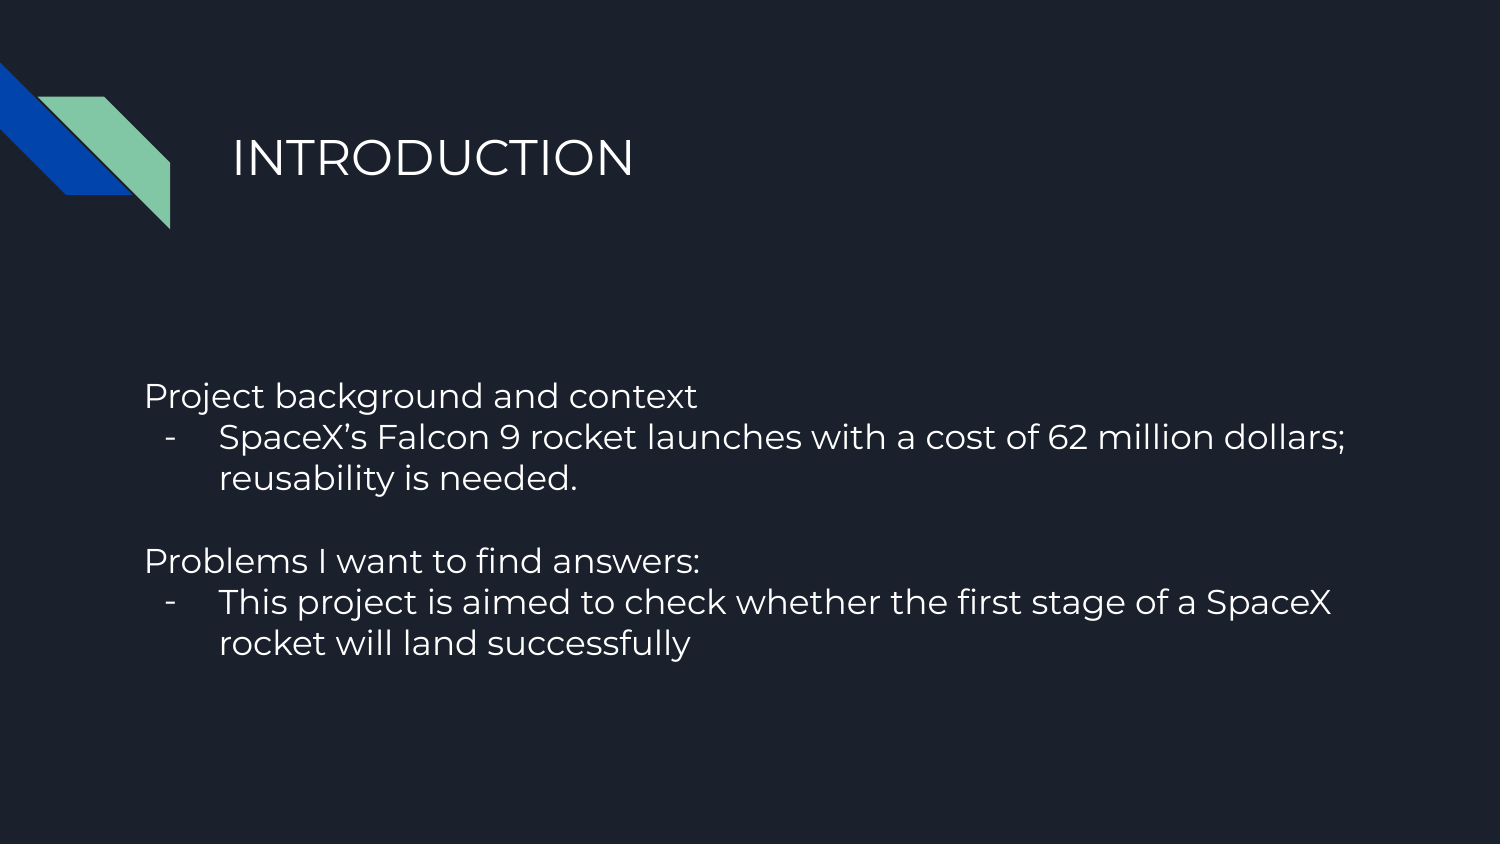

# INTRODUCTION
Project background and context
SpaceX’s Falcon 9 rocket launches with a cost of 62 million dollars; reusability is needed.

Problems I want to find answers:
This project is aimed to check whether the first stage of a SpaceX rocket will land successfully